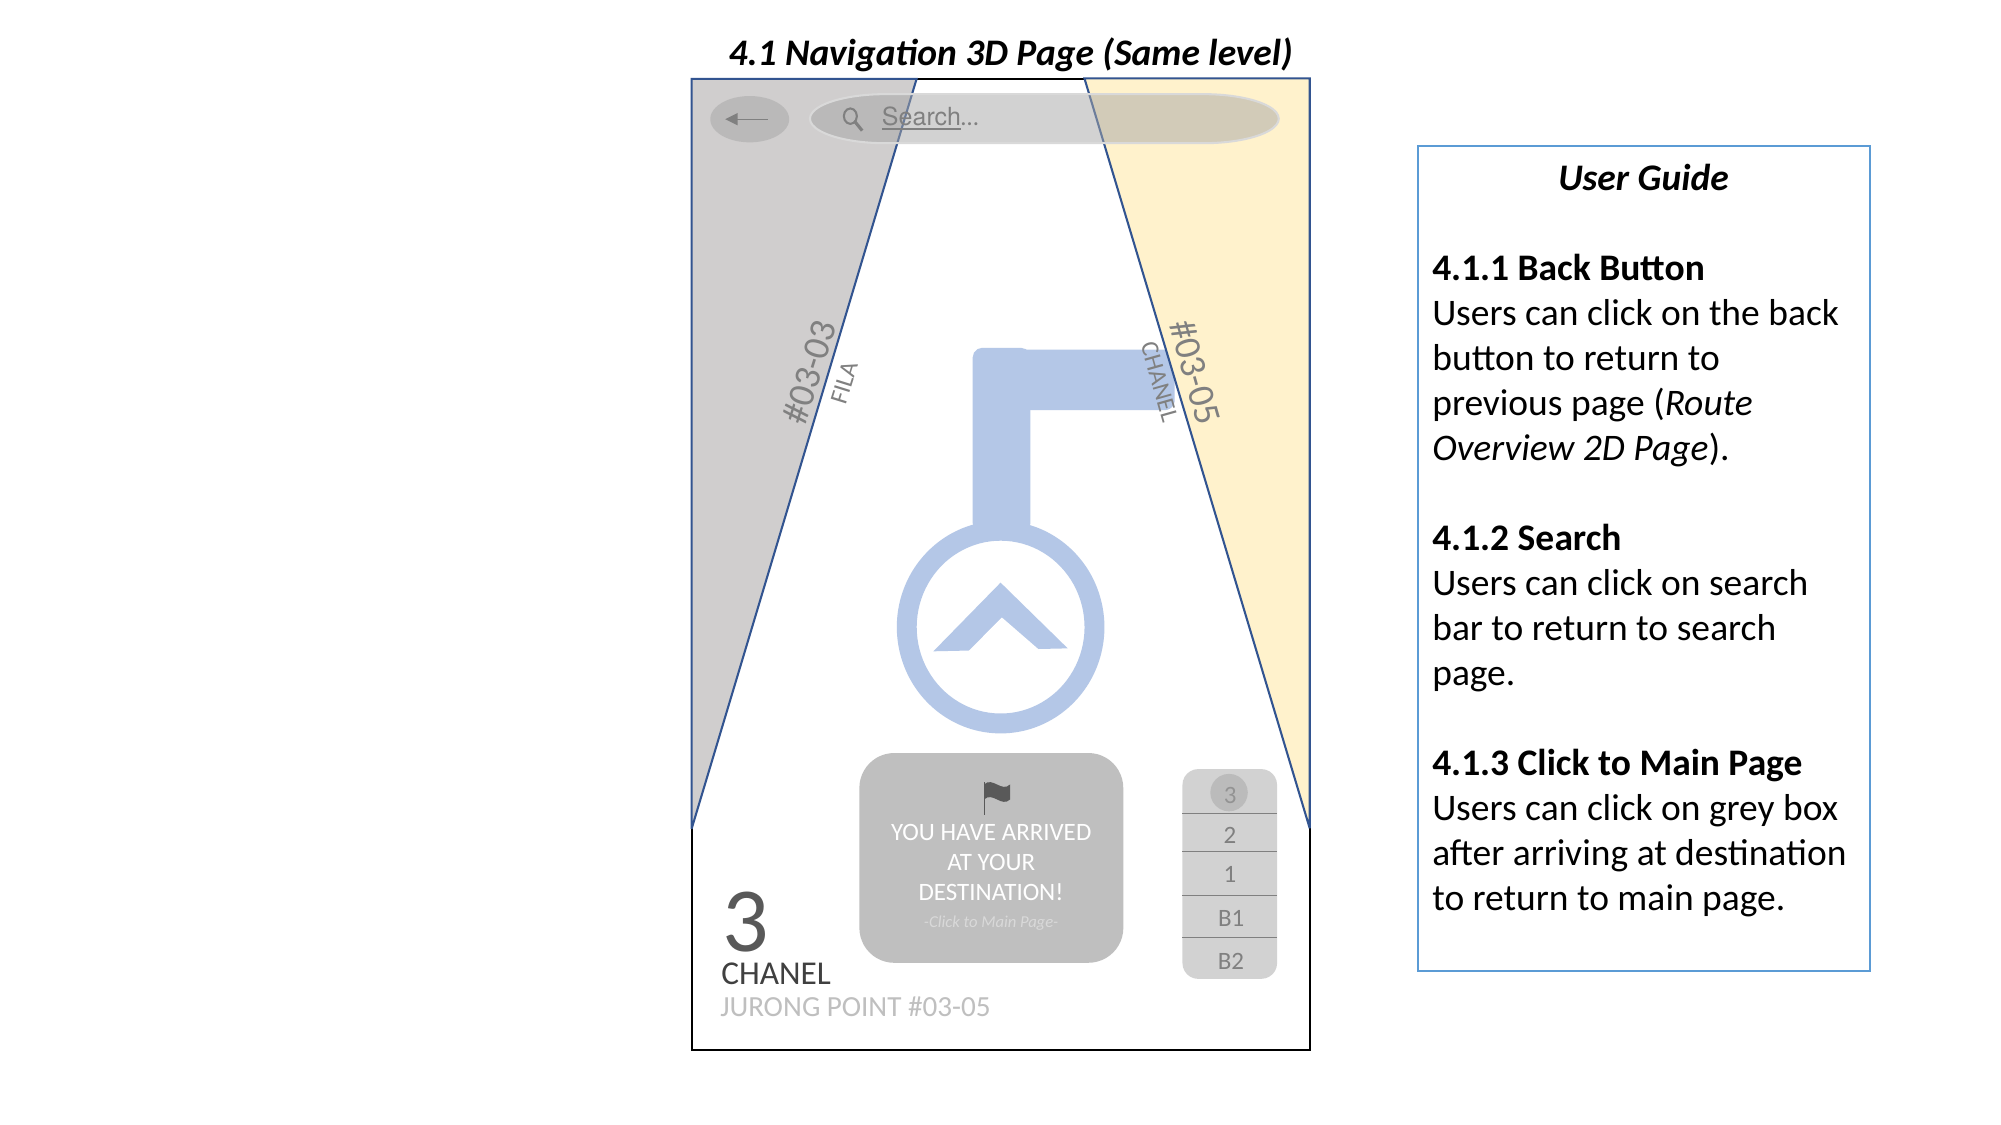

4.1 Navigation 3D Page (Same level)

     Search…

User Guide

4.1.1 Back Button
Users can click on the back button to return to previous page (Route Overview 2D Page).

4.1.2 Search
Users can click on search bar to return to search page.

4.1.3 Click to Main Page
Users can click on grey box after arriving at destination to return to main page.

#03-03
FILA
#03-05
CHANEL

YOU HAVE ARRIVED AT YOUR DESTINATION!

-Click to Main Page-

3
2
1
B1
B2

3
CHANEL
JURONG POINT #03-05